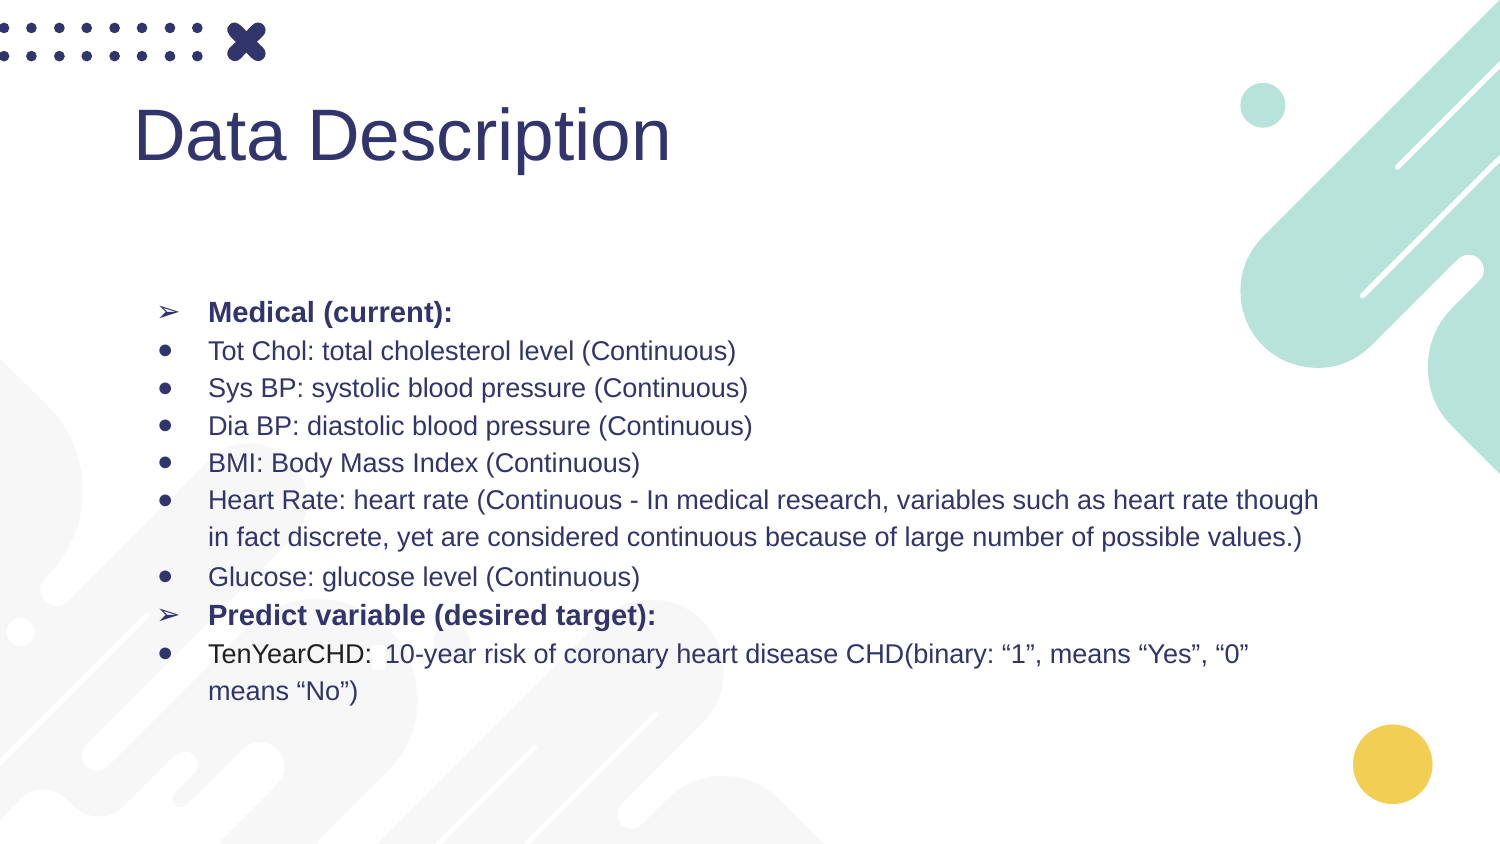

# Data Description

Medical (current):
Tot Chol: total cholesterol level (Continuous)
Sys BP: systolic blood pressure (Continuous)
Dia BP: diastolic blood pressure (Continuous)
BMI: Body Mass Index (Continuous)
Heart Rate: heart rate (Continuous - In medical research, variables such as heart rate though in fact discrete, yet are considered continuous because of large number of possible values.)
Glucose: glucose level (Continuous)
Predict variable (desired target):
TenYearCHD: 10-year risk of coronary heart disease CHD(binary: “1”, means “Yes”, “0” means “No”)